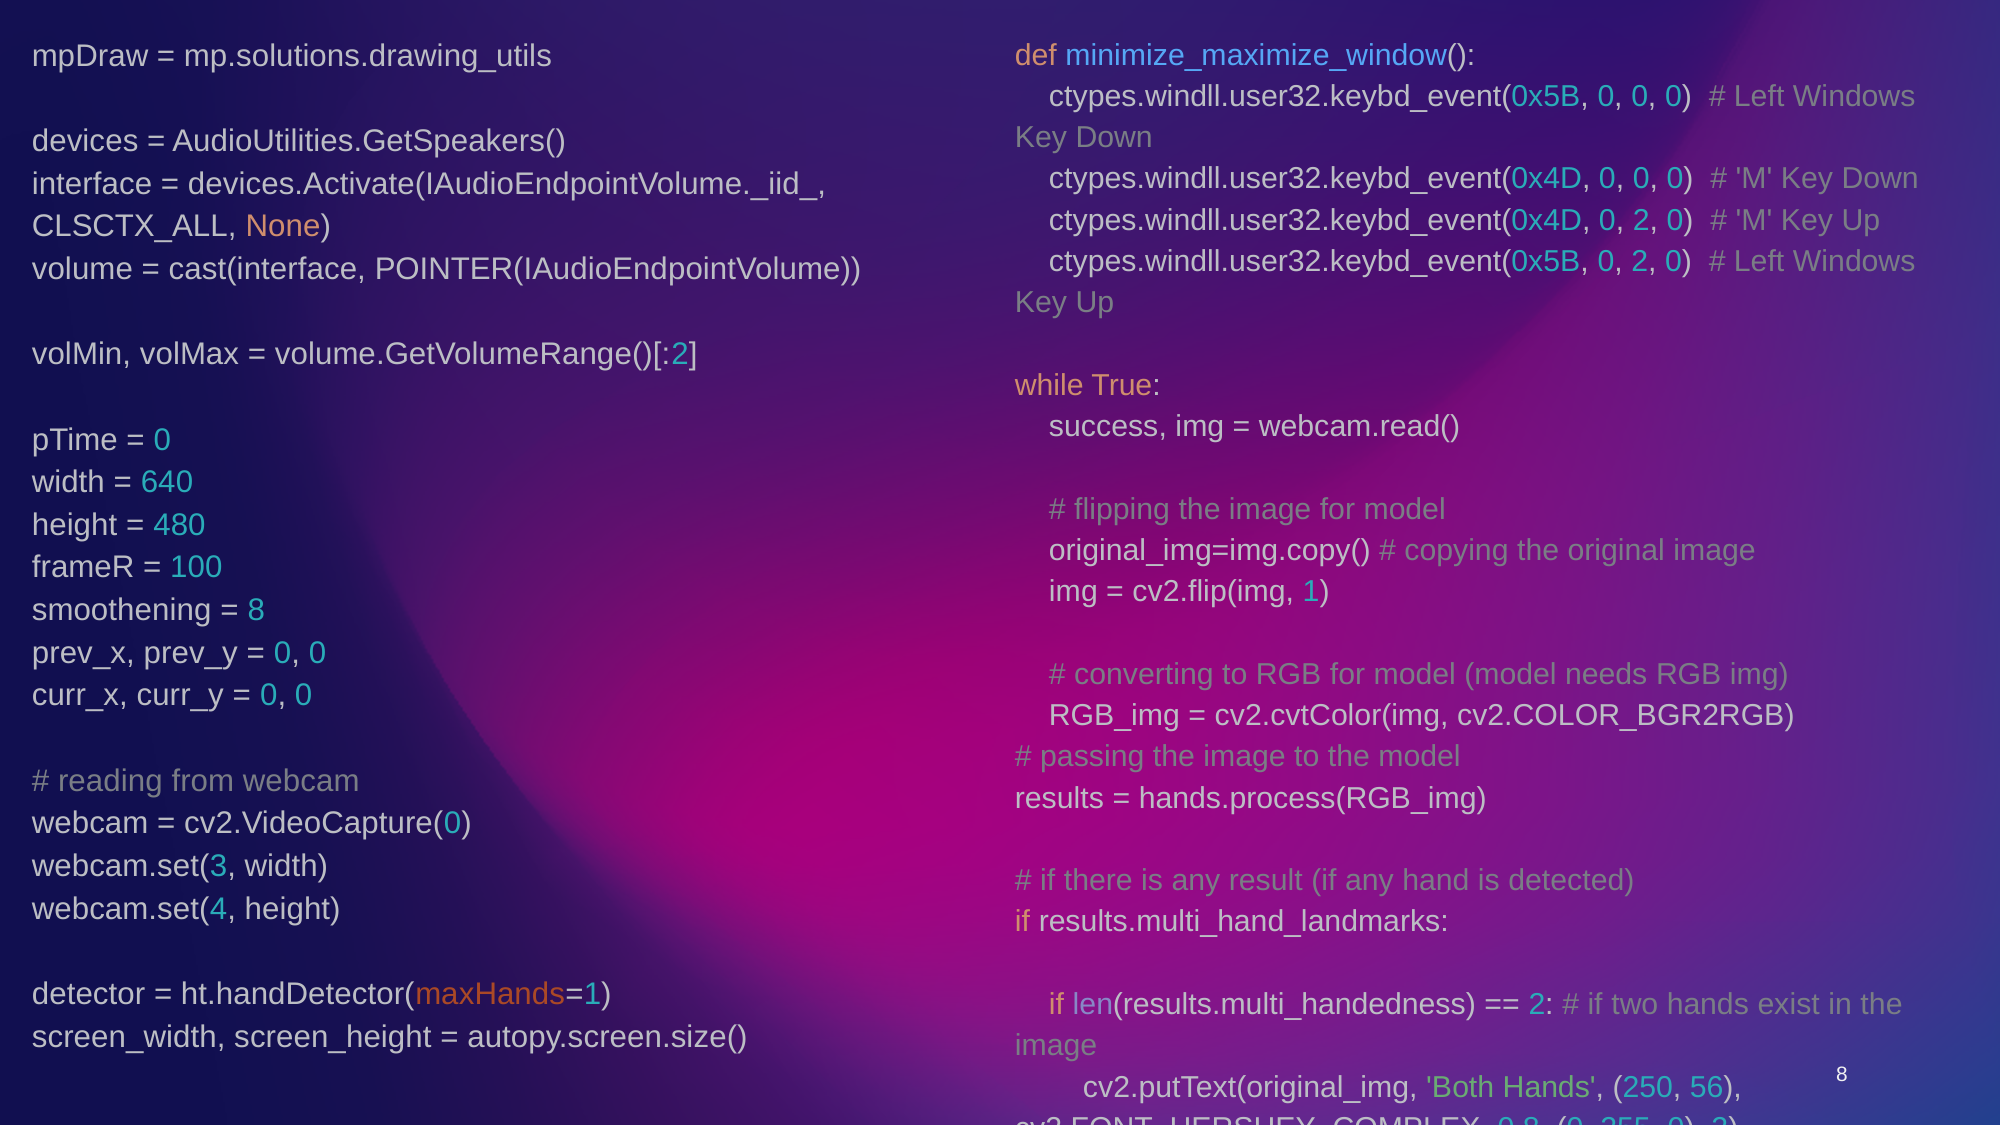

mpDraw = mp.solutions.drawing_utils
devices = AudioUtilities.GetSpeakers()
interface = devices.Activate(IAudioEndpointVolume._iid_, CLSCTX_ALL, None)
volume = cast(interface, POINTER(IAudioEndpointVolume))
volMin, volMax = volume.GetVolumeRange()[:2]
pTime = 0
width = 640
height = 480
frameR = 100
smoothening = 8
prev_x, prev_y = 0, 0
curr_x, curr_y = 0, 0

# reading from webcam webcam = cv2.VideoCapture(0) webcam.set(3, width) webcam.set(4, height) detector = ht.handDetector(maxHands=1) screen_width, screen_height = autopy.screen.size()

def minimize_maximize_window():
    ctypes.windll.user32.keybd_event(0x5B, 0, 0, 0)  # Left Windows Key Down
    ctypes.windll.user32.keybd_event(0x4D, 0, 0, 0)  # 'M' Key Down
    ctypes.windll.user32.keybd_event(0x4D, 0, 2, 0)  # 'M' Key Up
    ctypes.windll.user32.keybd_event(0x5B, 0, 2, 0)  # Left Windows Key Up
while True:
    success, img = webcam.read()
    # flipping the image for model
    original_img=img.copy() # copying the original image
    img = cv2.flip(img, 1)
    # converting to RGB for model (model needs RGB img)
    RGB_img = cv2.cvtColor(img, cv2.COLOR_BGR2RGB)
# passing the image to the model results = hands.process(RGB_img) # if there is any result (if any hand is detected) if results.multi_hand_landmarks: if len(results.multi_handedness) == 2: # if two hands exist in the image cv2.putText(original_img, 'Both Hands', (250, 56), cv2.FONT_HERSHEY_COMPLEX, 0.8, (0, 255, 0), 2)

8